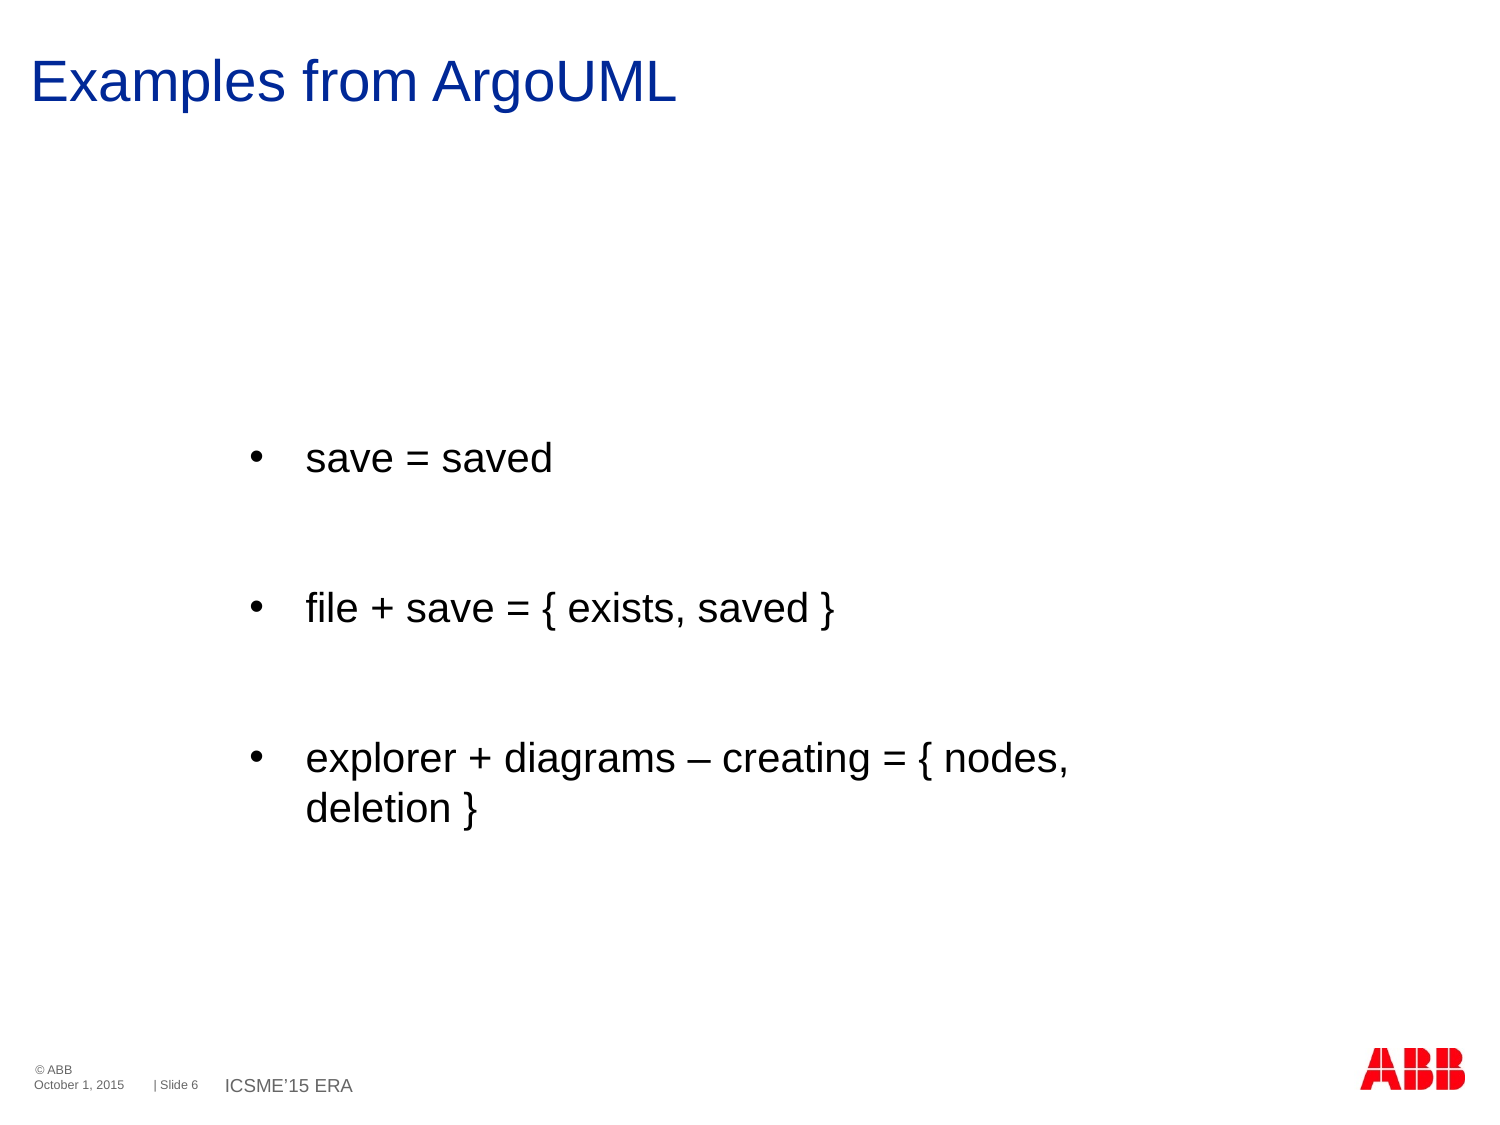

# Examples from ArgoUML

save = saved

file + save = { exists, saved }

explorer + diagrams – creating = { nodes, deletion }
ICSME’15 ERA
October 1, 2015